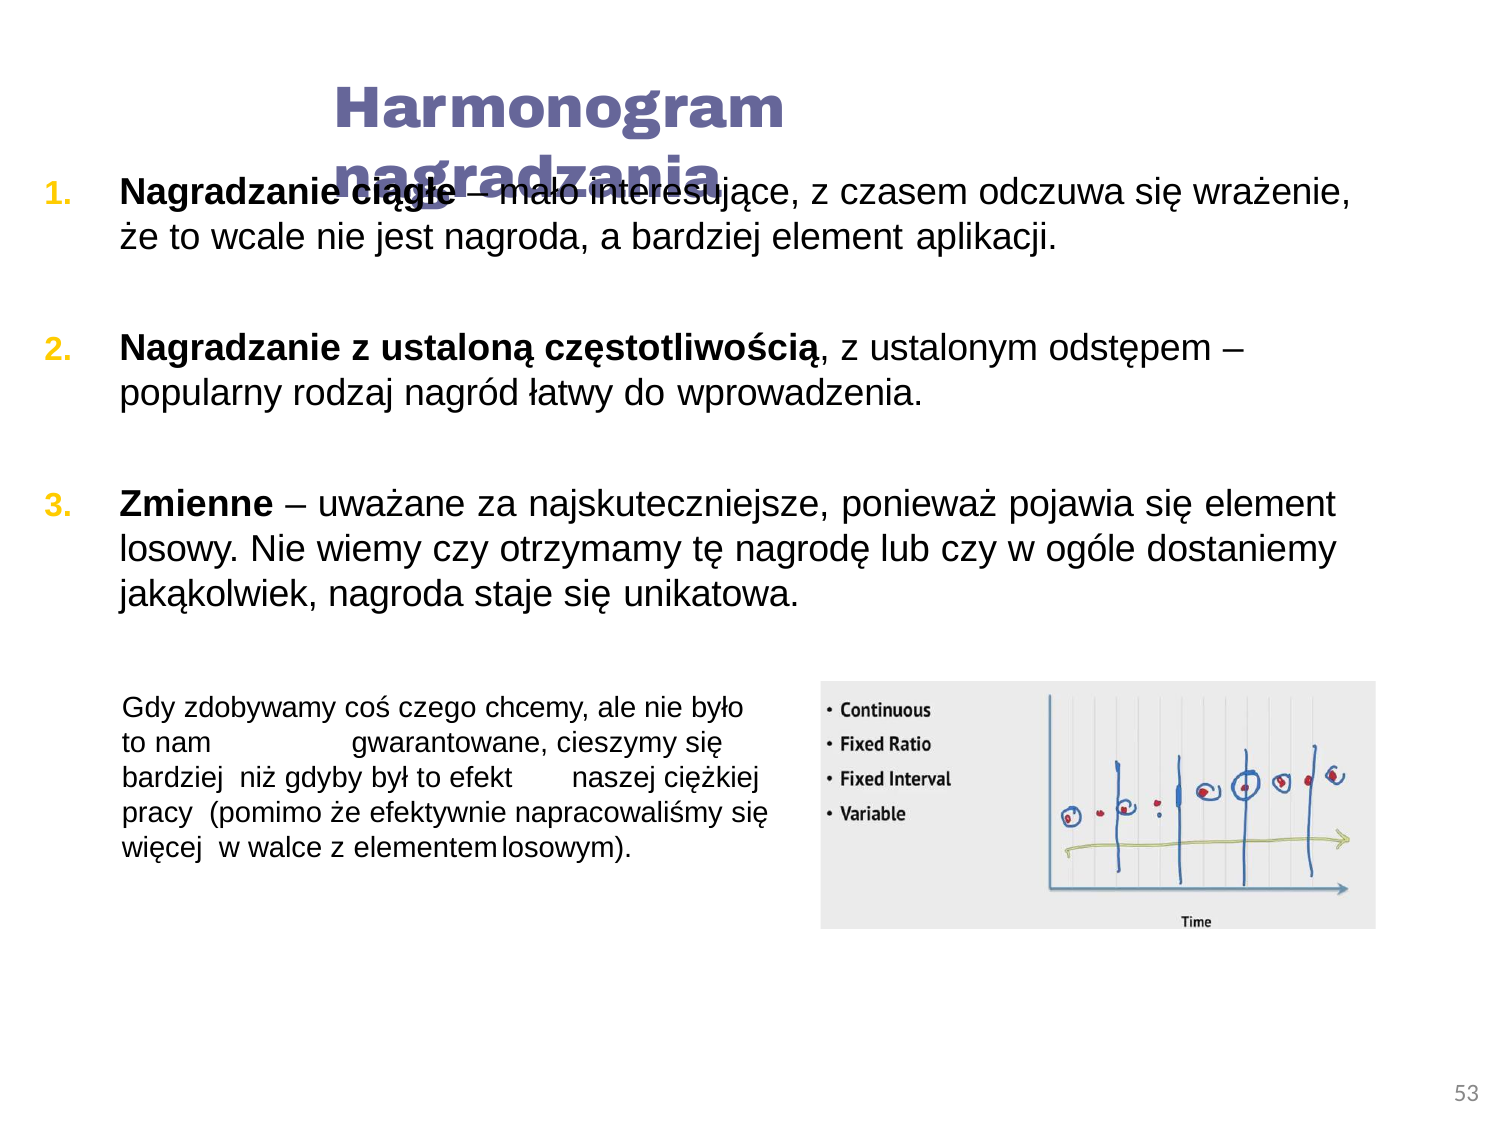

# Harmonogram nagradzania
Nagradzanie ciągłe – mało interesujące, z czasem odczuwa się wrażenie,  że to wcale nie jest nagroda, a bardziej element aplikacji.

Nagradzanie z ustaloną częstotliwością, z ustalonym odstępem –
popularny rodzaj nagród łatwy do wprowadzenia.

Zmienne – uważane za najskuteczniejsze, ponieważ pojawia się element  losowy. Nie wiemy czy otrzymamy tę nagrodę lub czy w ogóle dostaniemy  jakąkolwiek, nagroda staje się unikatowa.

Gdy zdobywamy coś czego chcemy, ale nie było  to nam	gwarantowane, cieszymy się bardziej  niż gdyby był to efekt	naszej ciężkiej pracy  (pomimo że efektywnie napracowaliśmy się więcej  w walce z elementem	losowym).

53